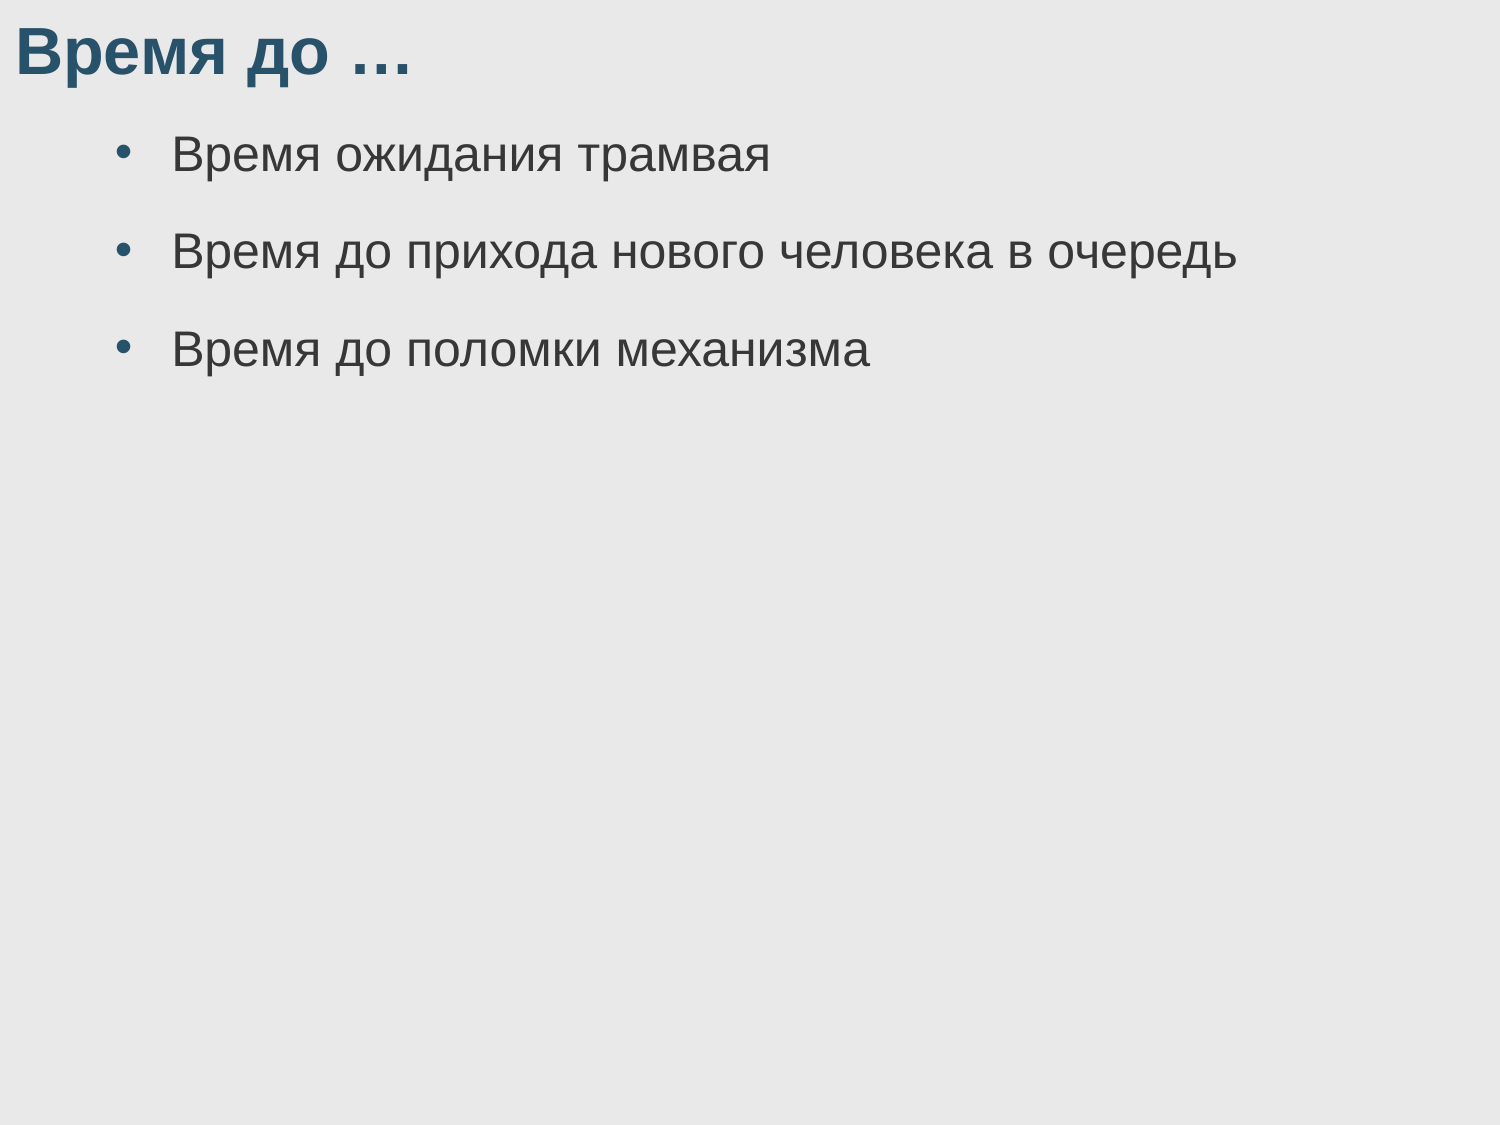

Время до …
Время ожидания трамвая
Время до прихода нового человека в очередь
Время до поломки механизма